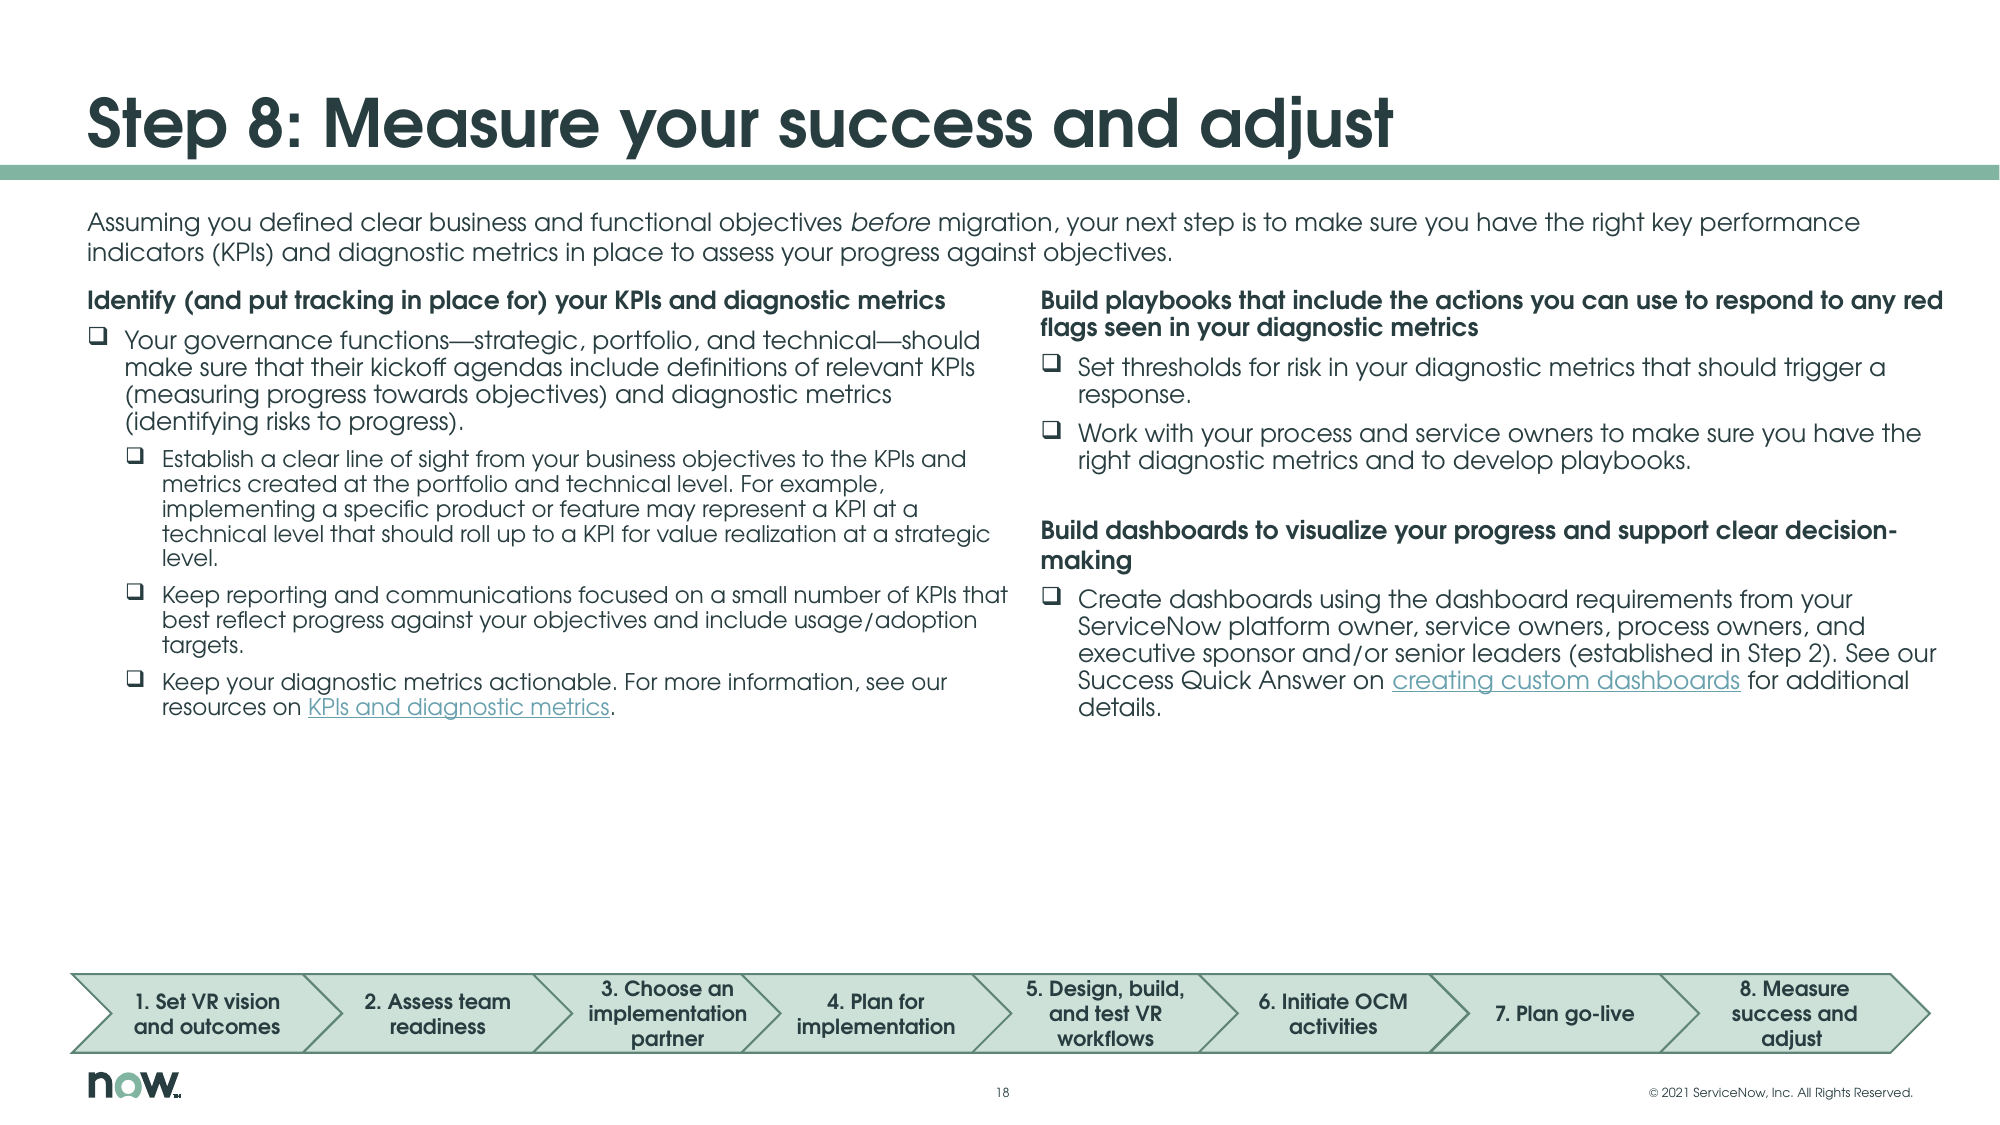

# Step 8: Measure your success and adjust

Assuming you defined clear business and functional objectives before migration, your next step is to make sure you have the right key performance indicators (KPIs) and diagnostic metrics in place to assess your progress against objectives.
Build playbooks that include the actions you can use to respond to any red flags seen in your diagnostic metrics
Set thresholds for risk in your diagnostic metrics that should trigger a response.
Work with your process and service owners to make sure you have the right diagnostic metrics and to develop playbooks.

Build dashboards to visualize your progress and support clear decision-making
Create dashboards using the dashboard requirements from your ServiceNow platform owner, service owners, process owners, and executive sponsor and/or senior leaders (established in Step 2). See our Success Quick Answer on creating custom dashboards for additional details.

Identify (and put tracking in place for) your KPIs and diagnostic metrics
Your governance functions—strategic, portfolio, and technical—should make sure that their kickoff agendas include definitions of relevant KPIs (measuring progress towards objectives) and diagnostic metrics (identifying risks to progress).
Establish a clear line of sight from your business objectives to the KPIs and metrics created at the portfolio and technical level. For example, implementing a specific product or feature may represent a KPI at a technical level that should roll up to a KPI for value realization at a strategic level.
Keep reporting and communications focused on a small number of KPIs that best reflect progress against your objectives and include usage/adoption targets.
Keep your diagnostic metrics actionable. For more information, see our resources on KPIs and diagnostic metrics.
1. Set VR vision and outcomes
2. Assess team readiness
3. Choose an implementation partner
5. Design, build, and test VR workflows
6. Initiate OCM activities
7. Plan go-live
8. Measure success and adjust
4. Plan for implementation